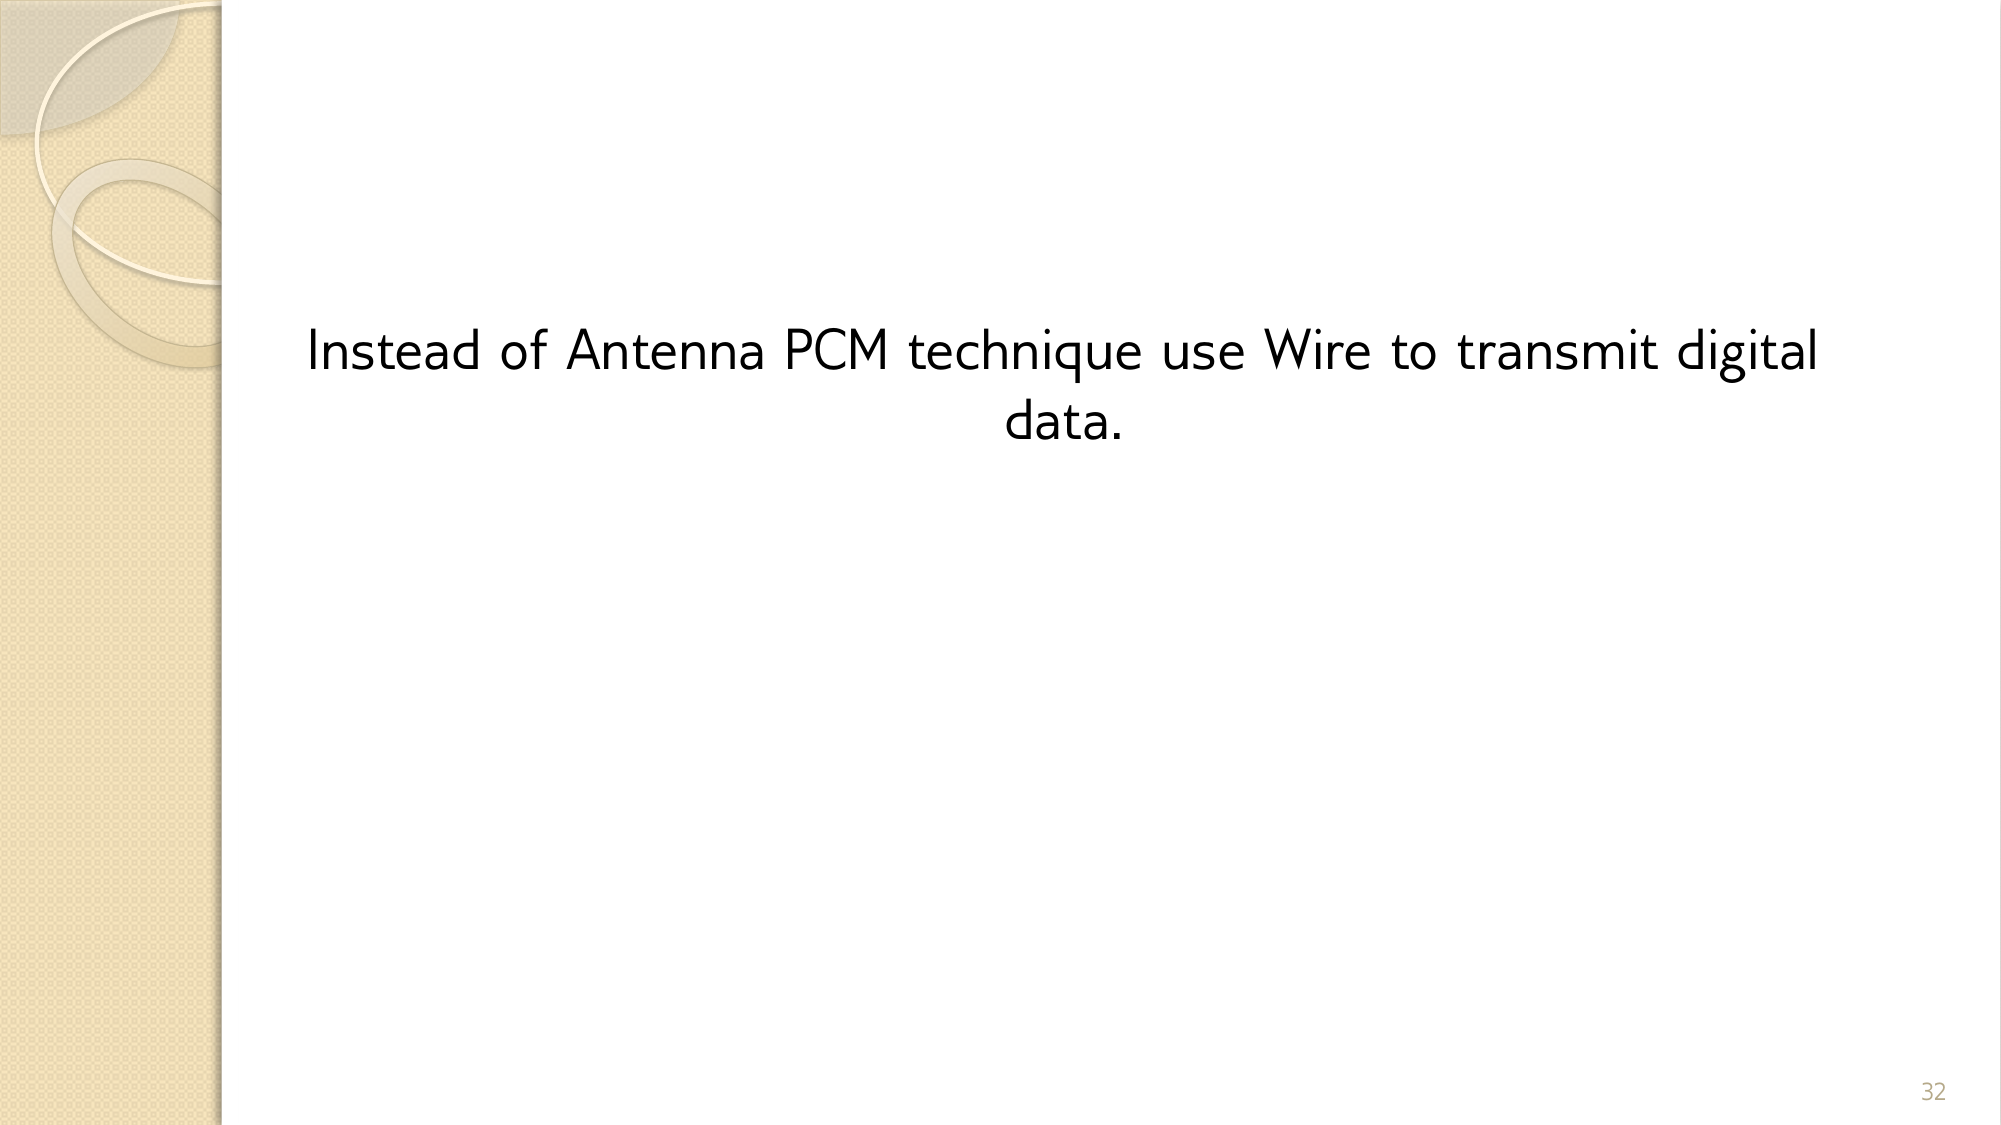

# Instead of Antenna PCM technique use Wire to transmit digital data.
32